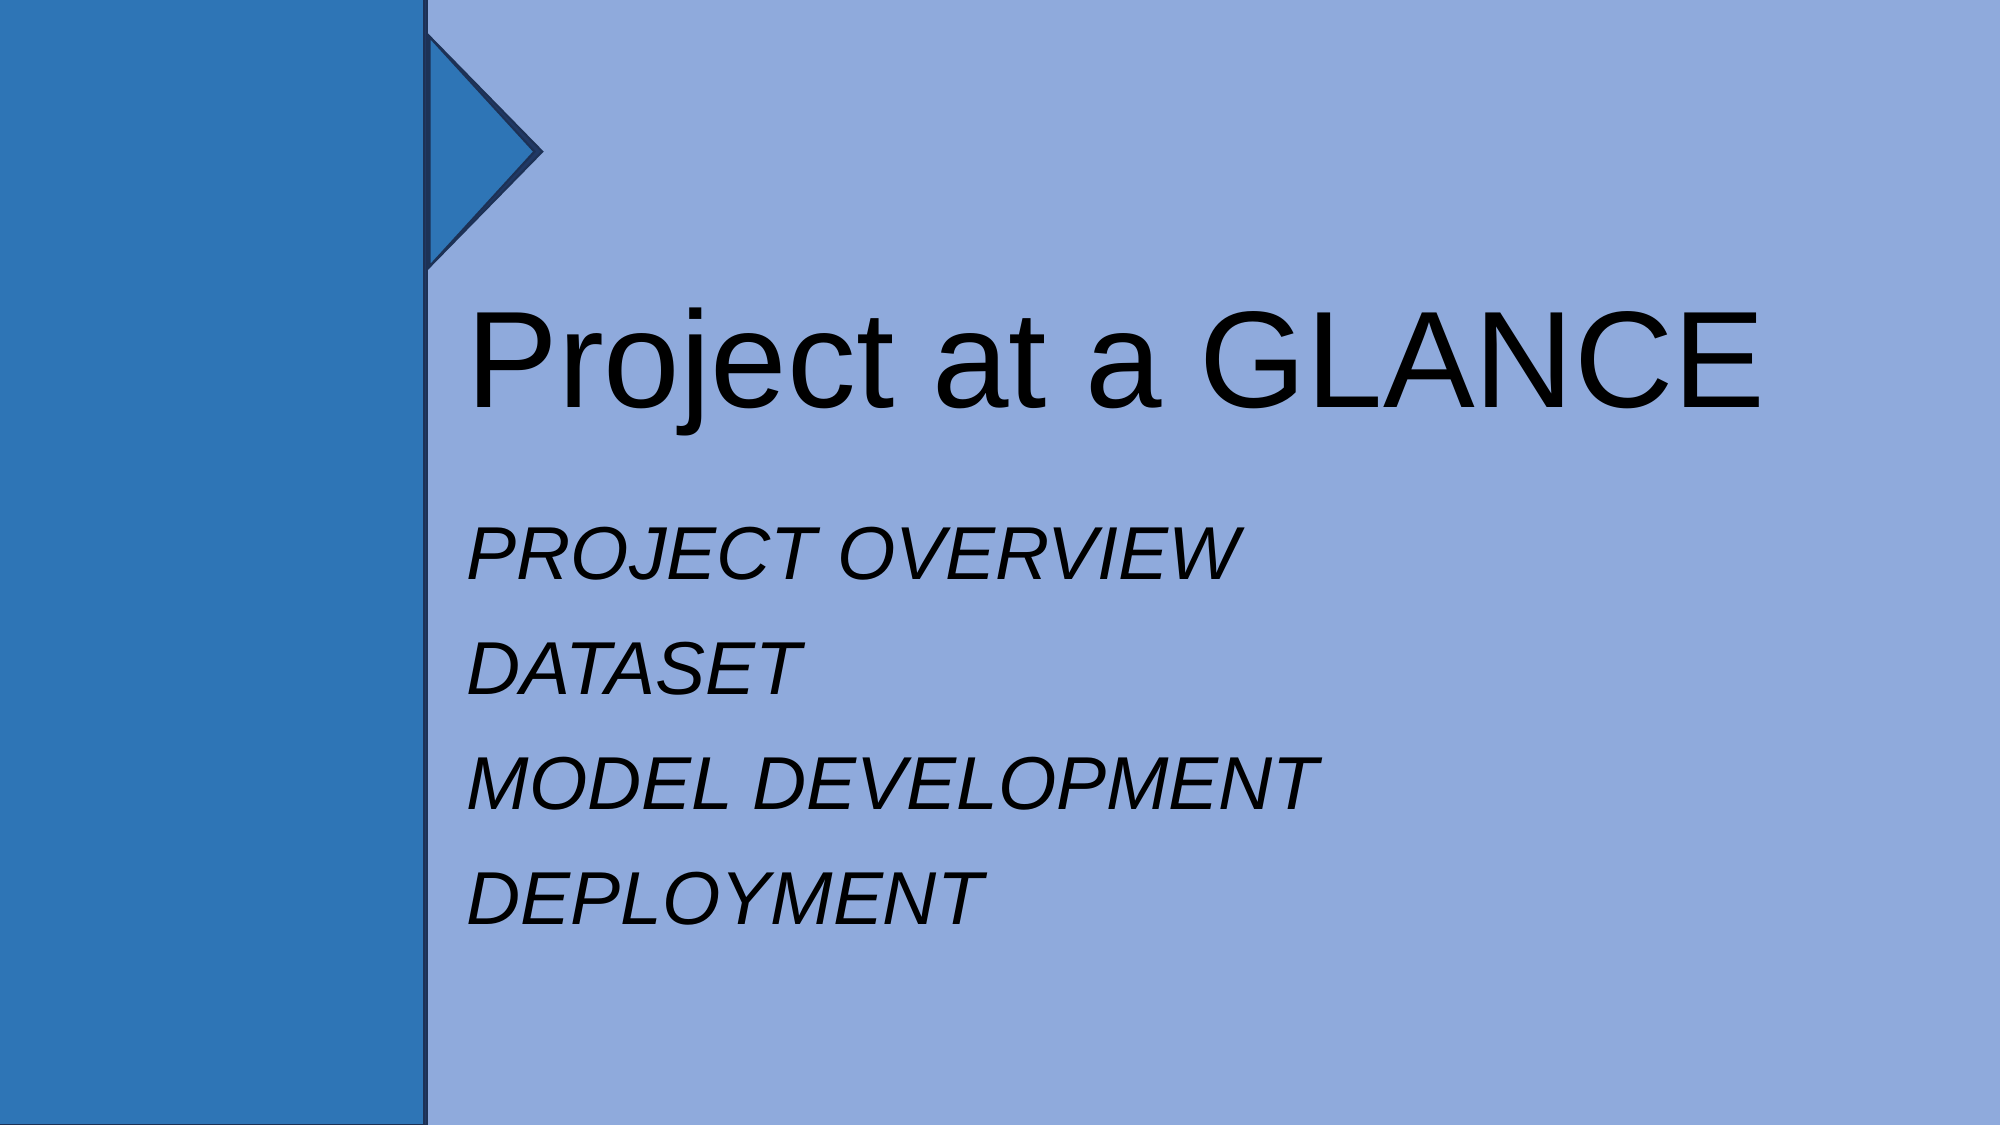

Project at a GLANCE
PROJECT OVERVIEW

DATASET

MODEL DEVELOPMENT

DEPLOYMENT